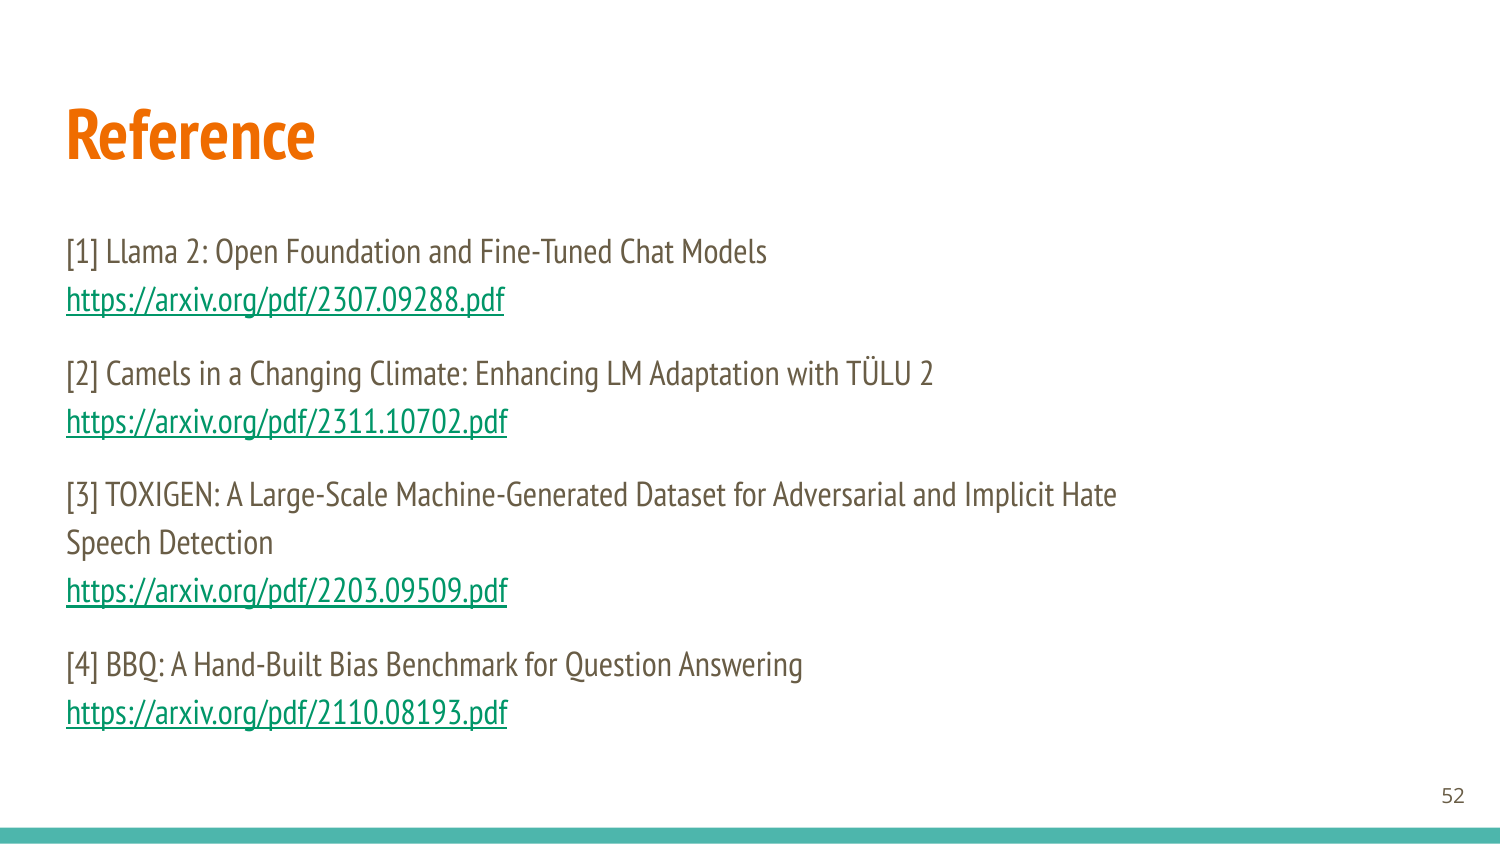

# Reference
[1] Llama 2: Open Foundation and Fine-Tuned Chat Models
https://arxiv.org/pdf/2307.09288.pdf
[2] Camels in a Changing Climate: Enhancing LM Adaptation with TÜLU 2
https://arxiv.org/pdf/2311.10702.pdf
[3] TOXIGEN: A Large-Scale Machine-Generated Dataset for Adversarial and Implicit Hate
Speech Detection
https://arxiv.org/pdf/2203.09509.pdf
[4] BBQ: A Hand-Built Bias Benchmark for Question Answering
https://arxiv.org/pdf/2110.08193.pdf
52